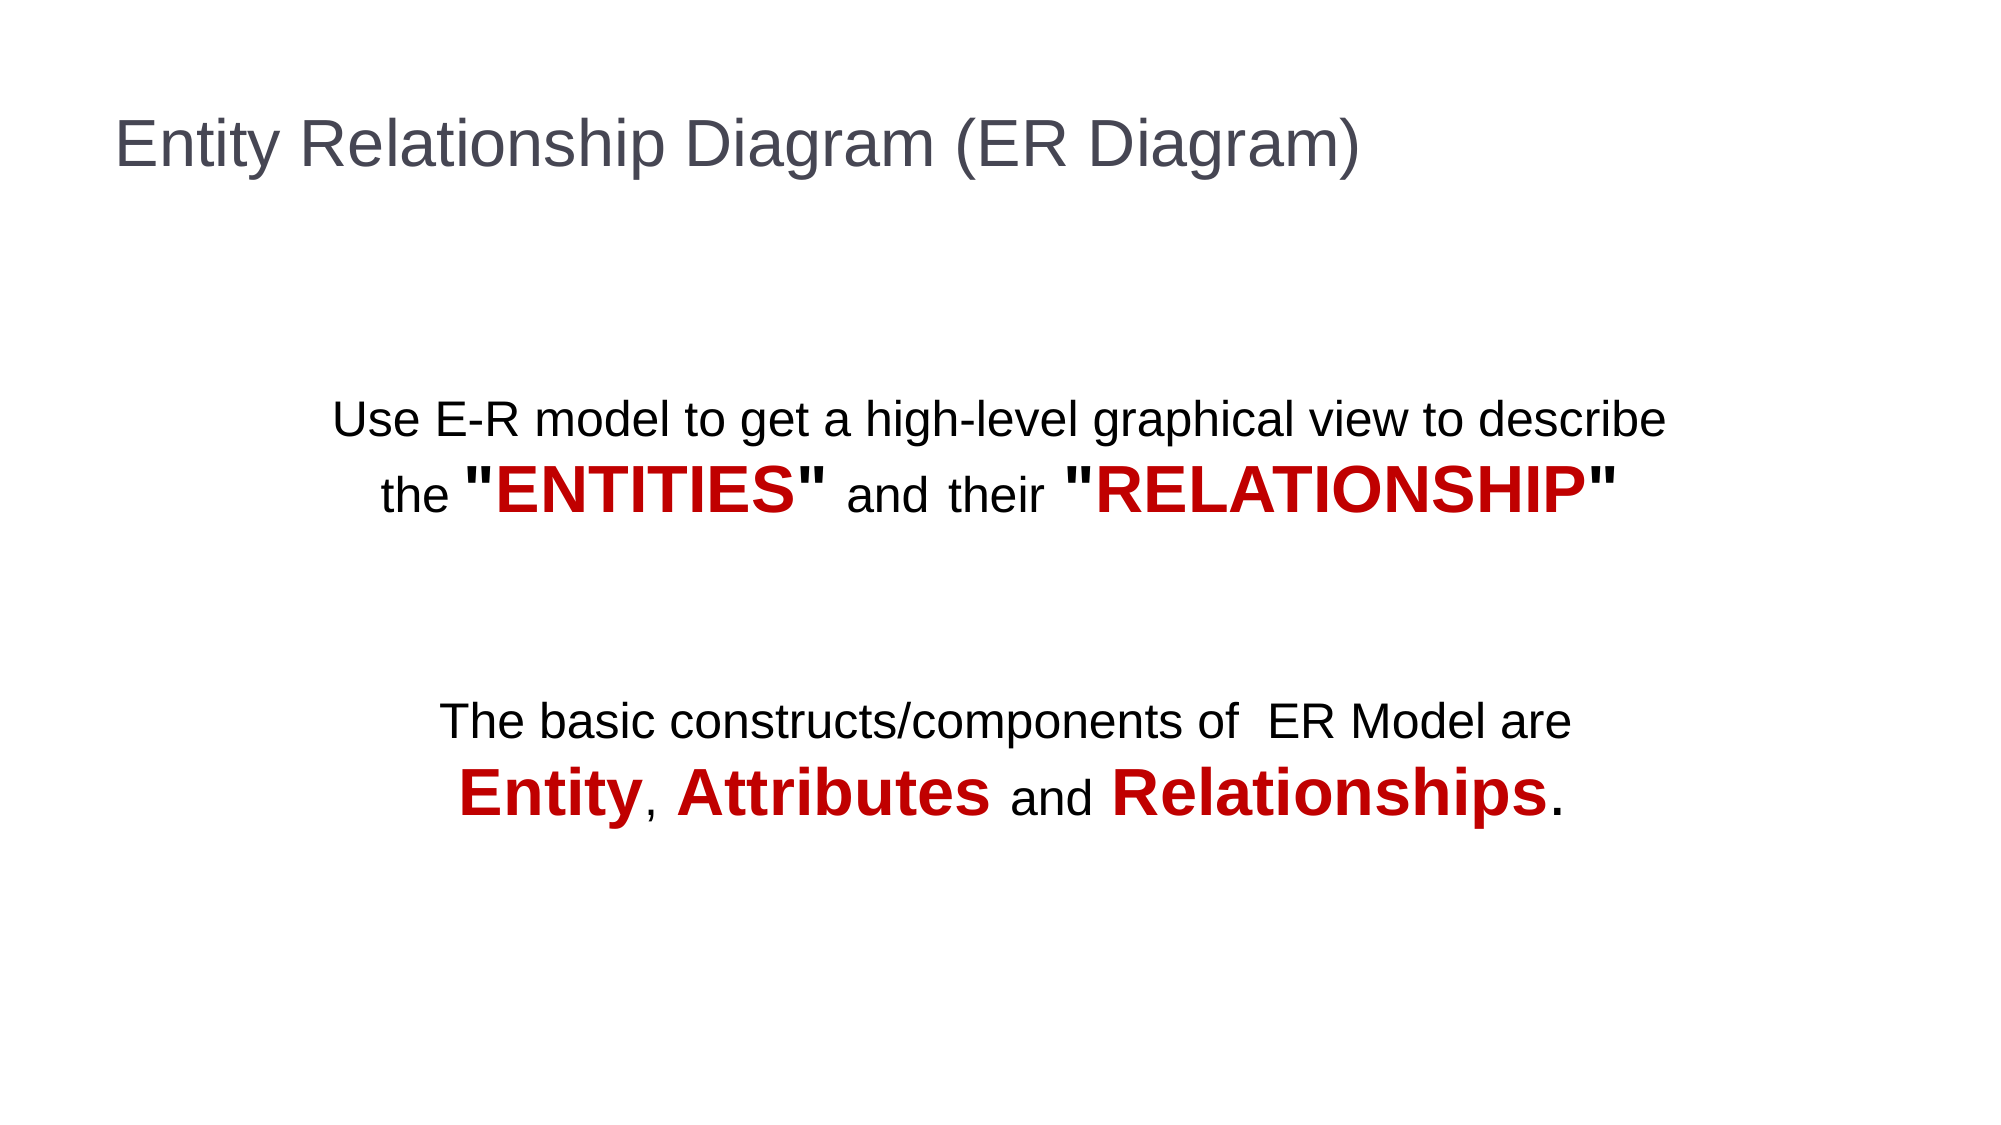

# Entity Relationship Diagram (ER Diagram)
Use E-R model to get a high-level graphical view to describe the "ENTITIES" and their "RELATIONSHIP"
The basic constructs/components of  ER Model are
 Entity, Attributes and Relationships.